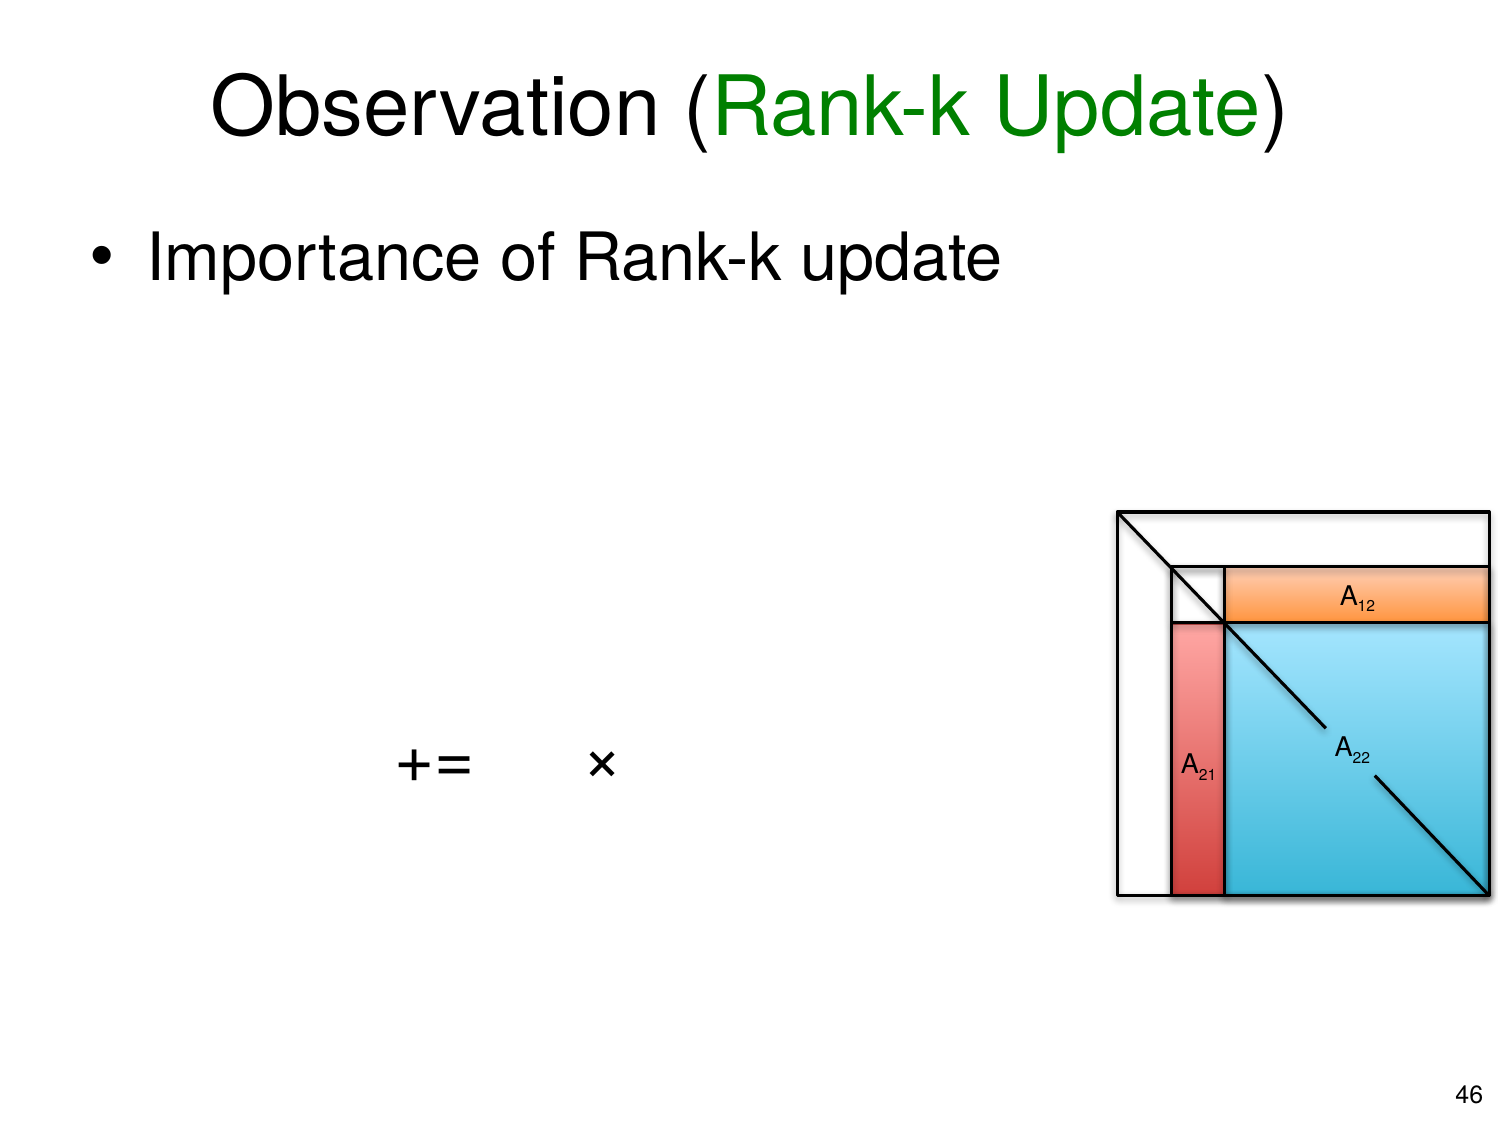

Observation (Rank-k Update)
Importance of Rank-k update

A12

×
+=
A22
A21
46